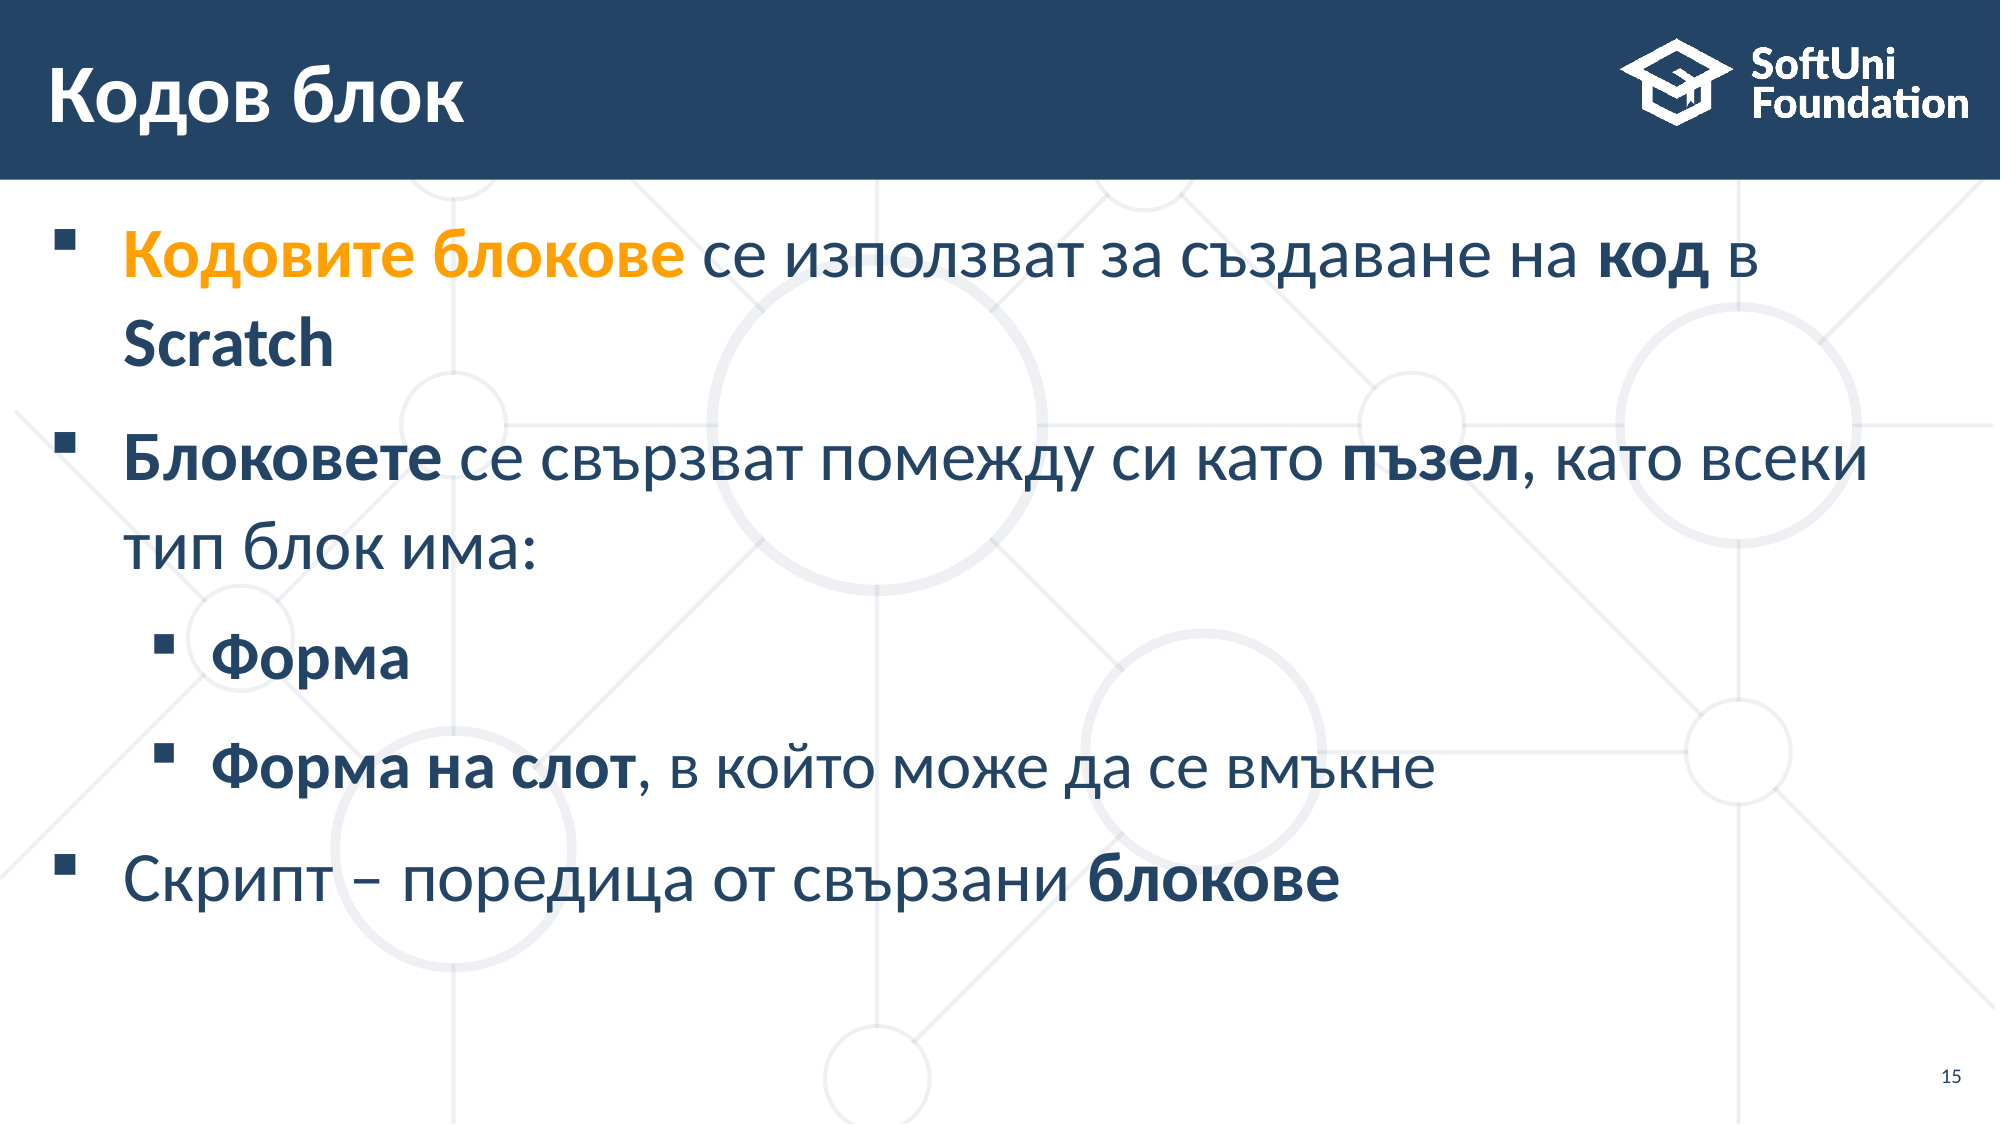

# Кодов блок
Кодовите блоковe се използват за създаване на код в Scratch
Блоковете се свързват помежду си като пъзел, като всеки тип блок има:
Форма
Форма на слот, в който може да се вмъкне
Скрипт – поредица от свързани блокове
15